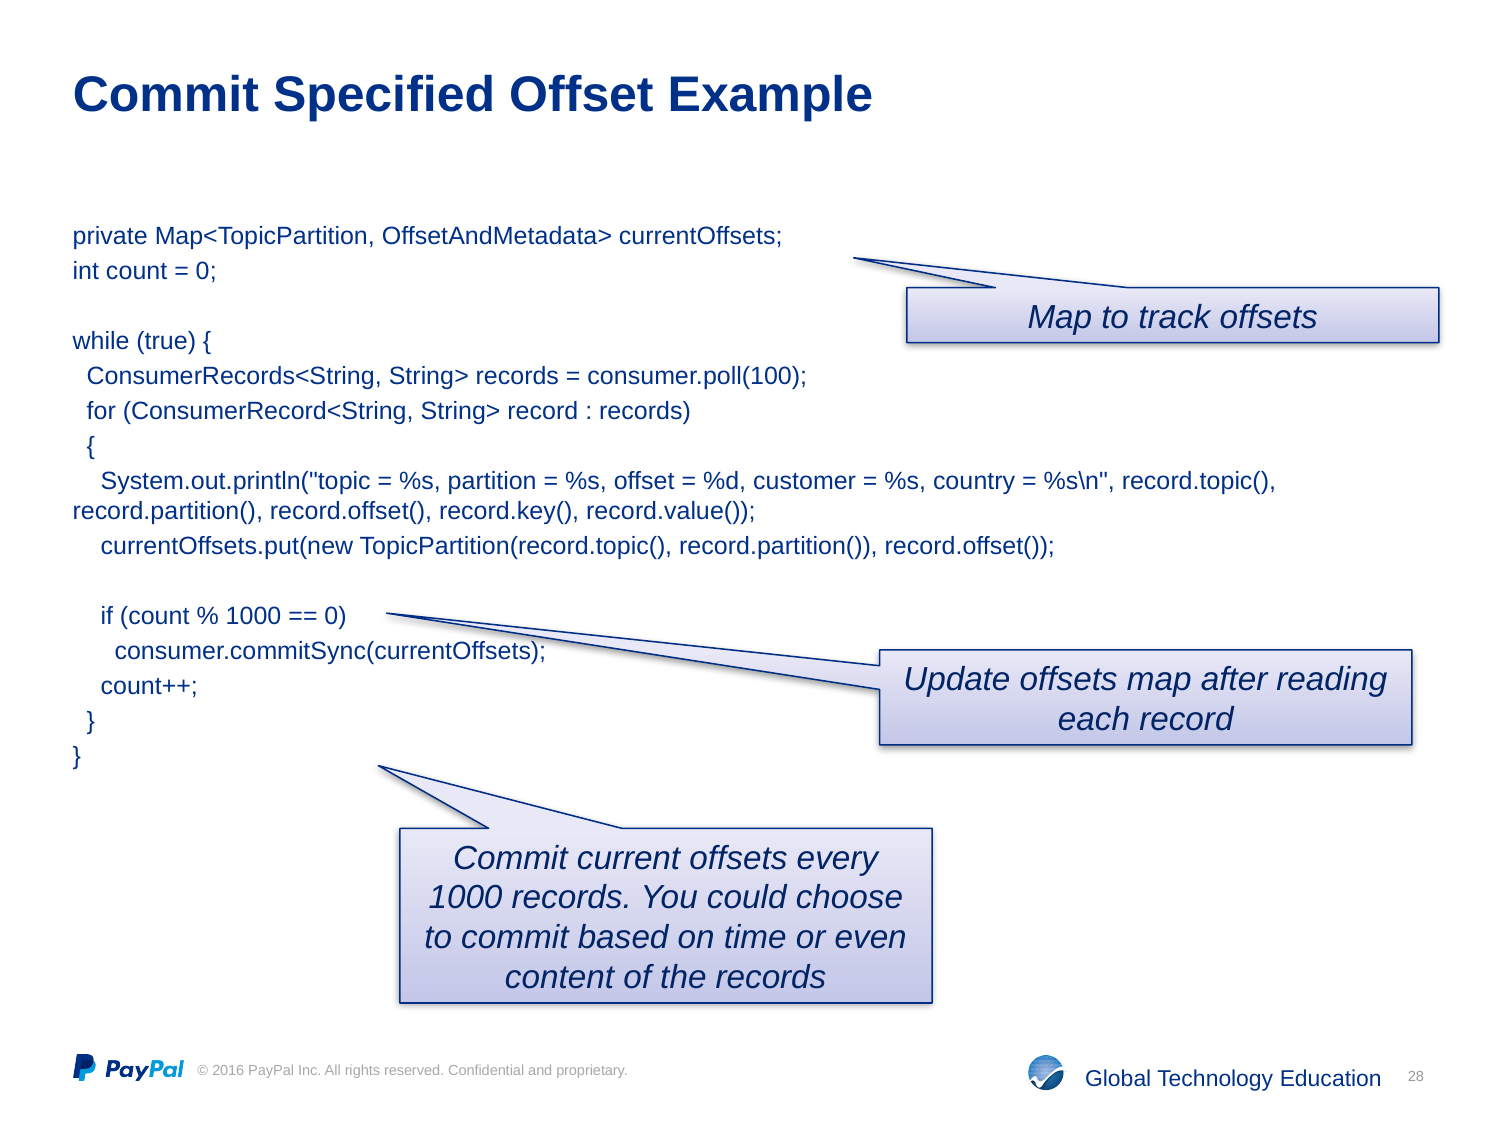

# Commit Specified Offset Example
private Map<TopicPartition, OffsetAndMetadata> currentOffsets;
int count = 0;

while (true) {
  ConsumerRecords<String, String> records = consumer.poll(100);
  for (ConsumerRecord<String, String> record : records)
  {
    System.out.println("topic = %s, partition = %s, offset = %d, customer = %s, country = %s\n", record.topic(), record.partition(), record.offset(), record.key(), record.value());
    currentOffsets.put(new TopicPartition(record.topic(), record.partition()), record.offset());

    if (count % 1000 == 0)
      consumer.commitSync(currentOffsets);
    count++;
  }
}
Map to track offsets
Update offsets map after reading each record
Commit current offsets every 1000 records. You could choose to commit based on time or even content of the records
28